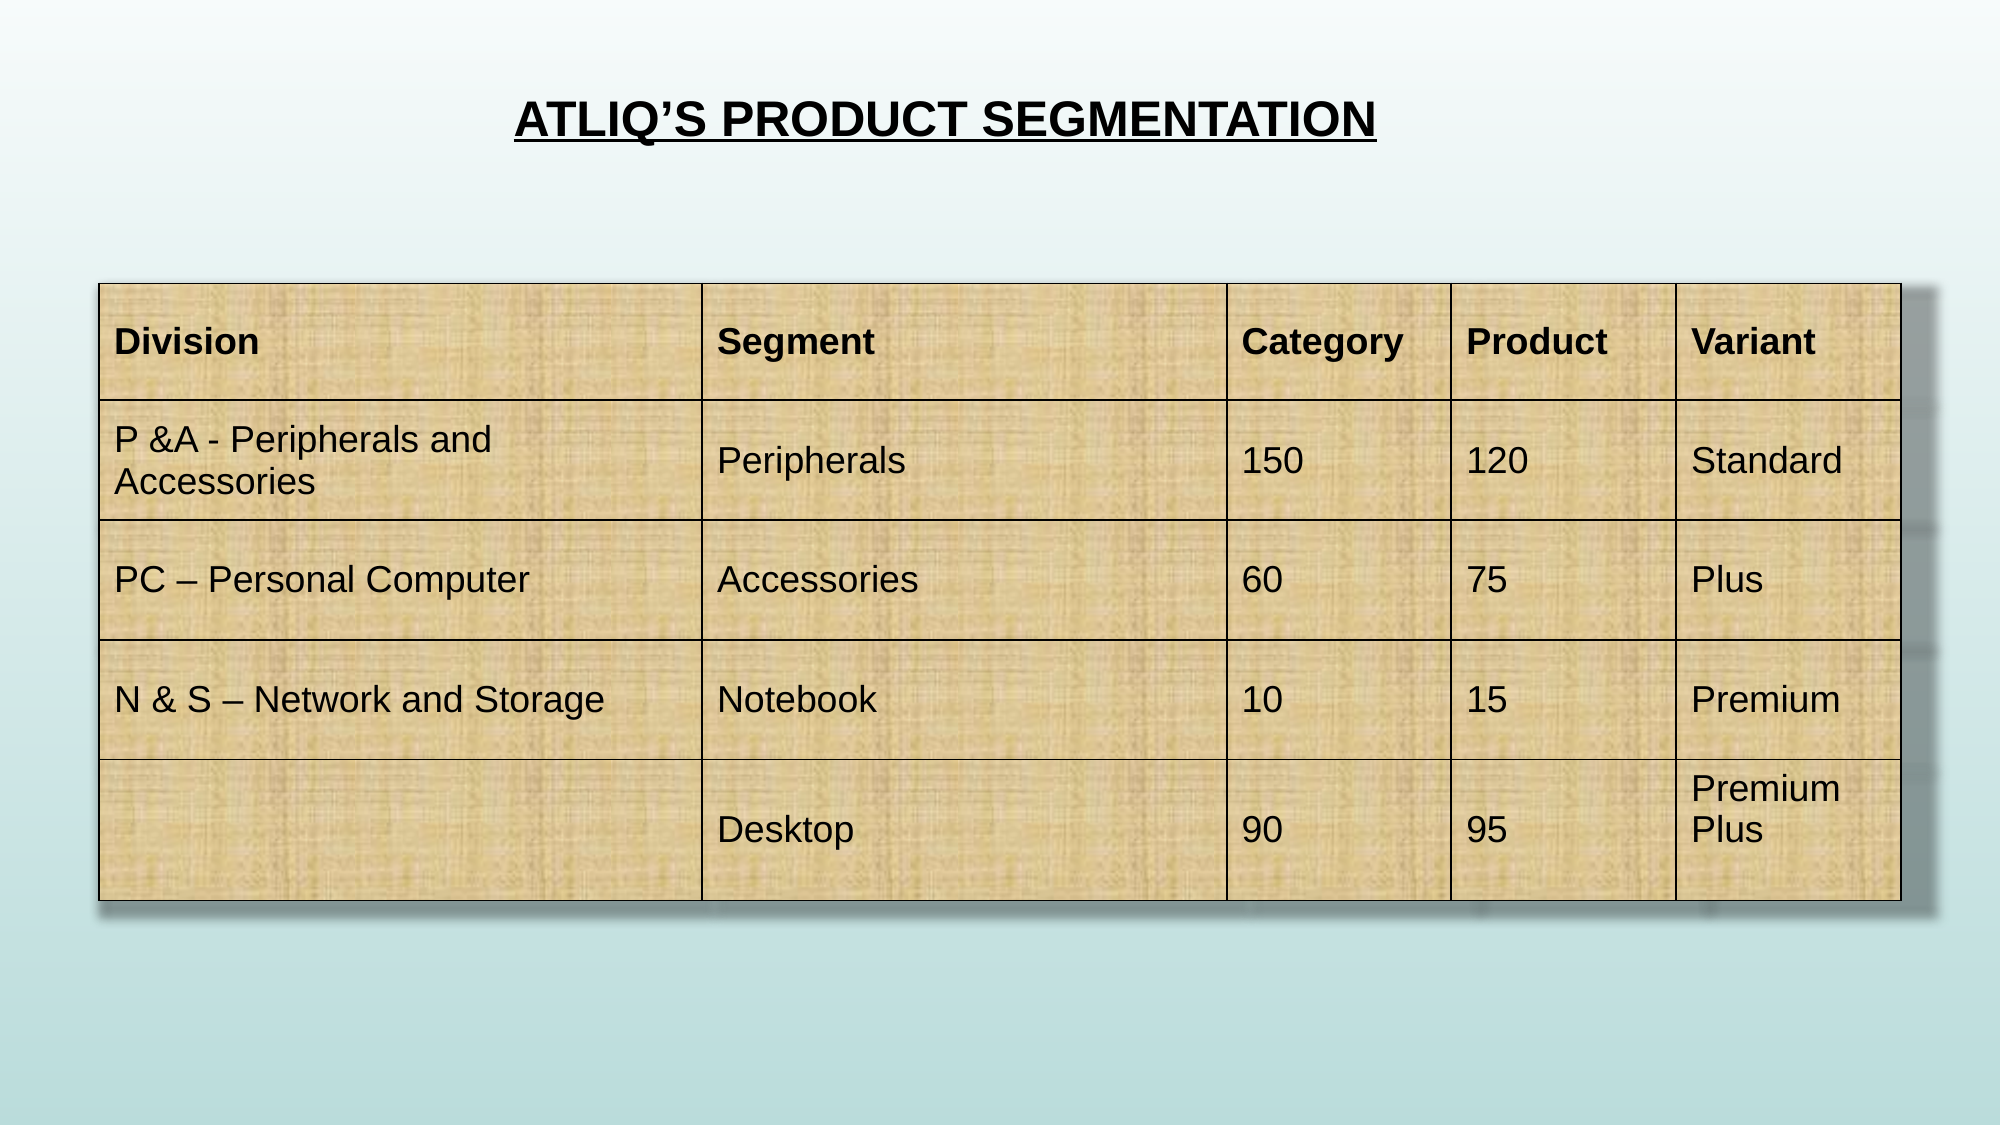

# AtliQ’s Product Segmentation
| Division | Segment | Category | Product | Variant |
| --- | --- | --- | --- | --- |
| P &A - Peripherals and Accessories | Peripherals | 150 | 120 | Standard |
| PC – Personal Computer | Accessories | 60 | 75 | Plus |
| N & S – Network and Storage | Notebook | 10 | 15 | Premium |
|  | Desktop | 90 | 95 | Premium Plus |